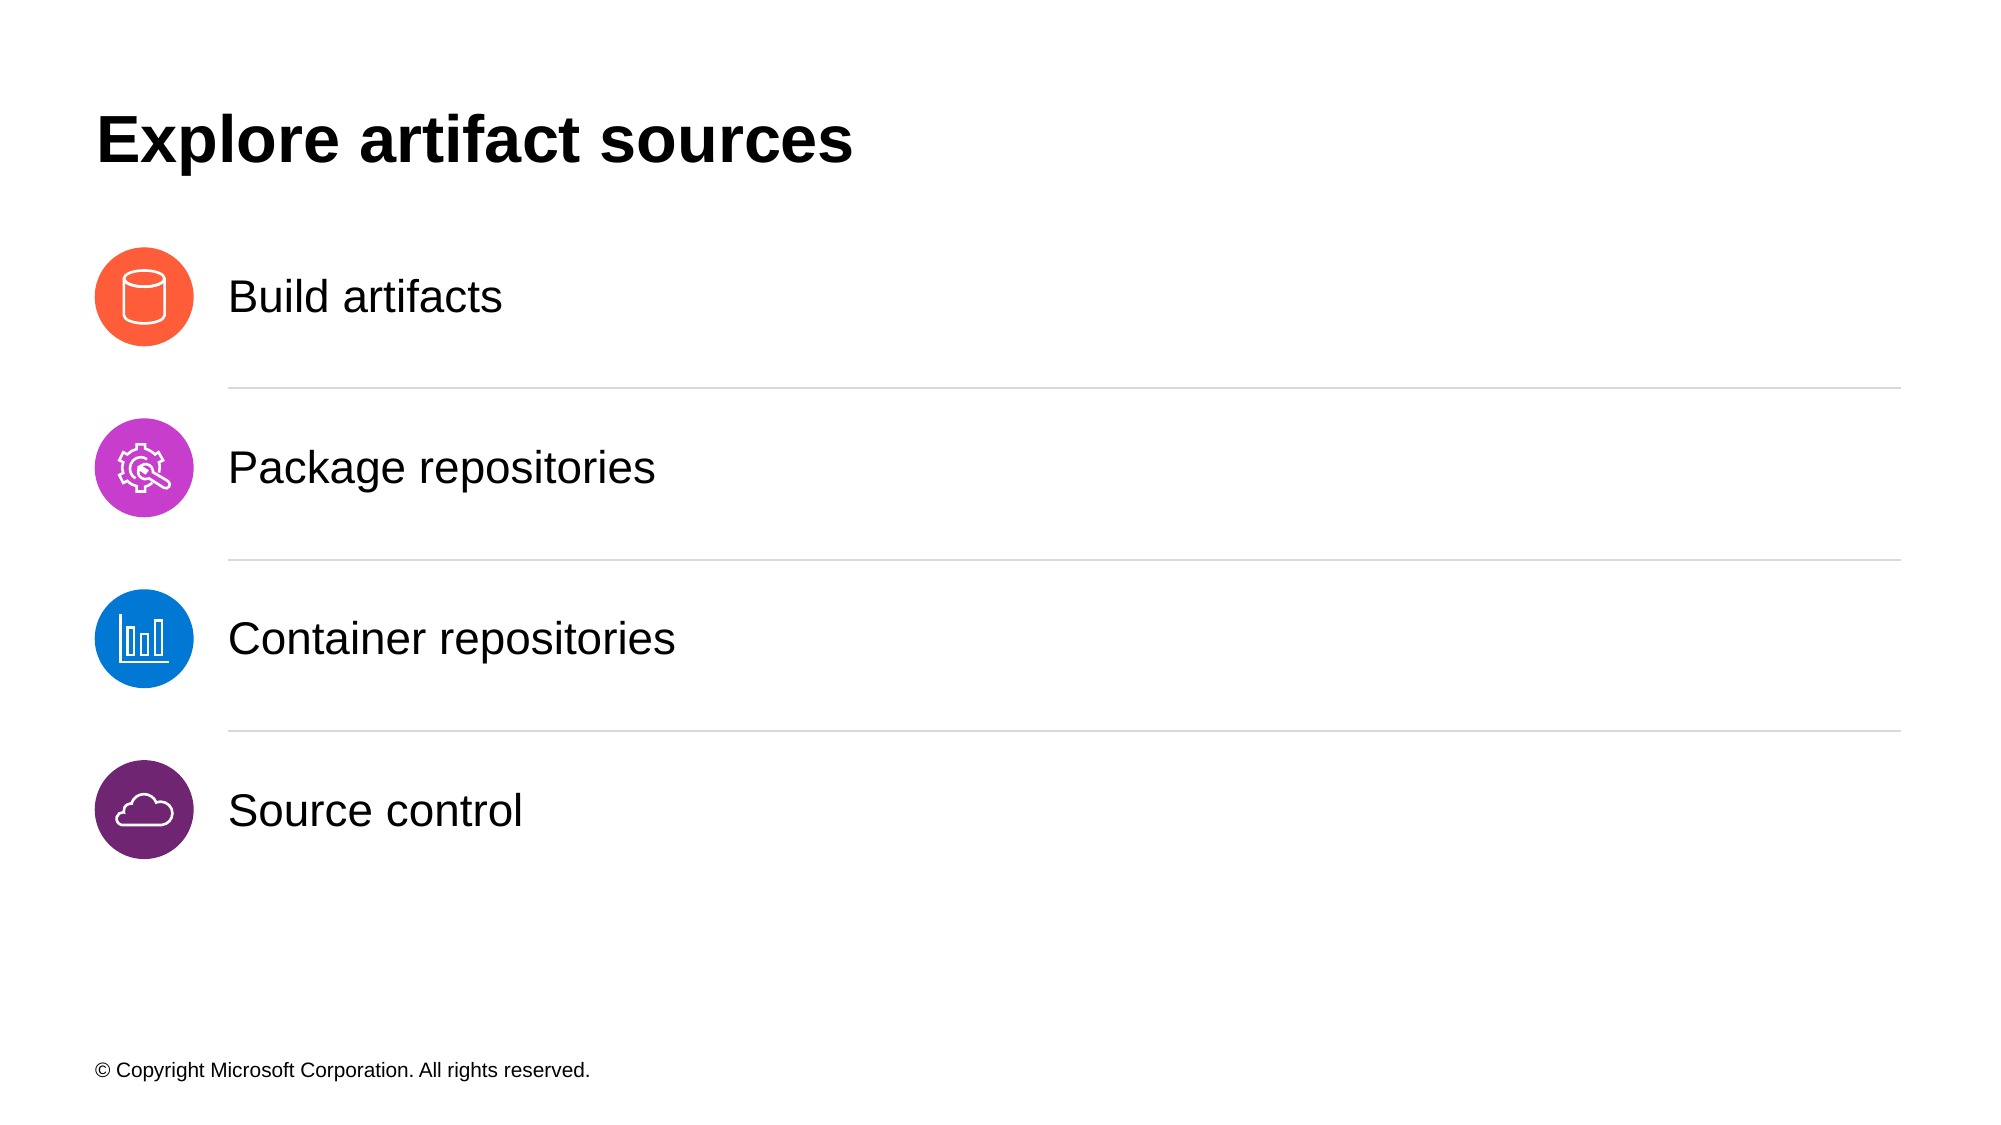

# Explore artifact sources
Build artifacts

Package repositories

Container repositories

Source control